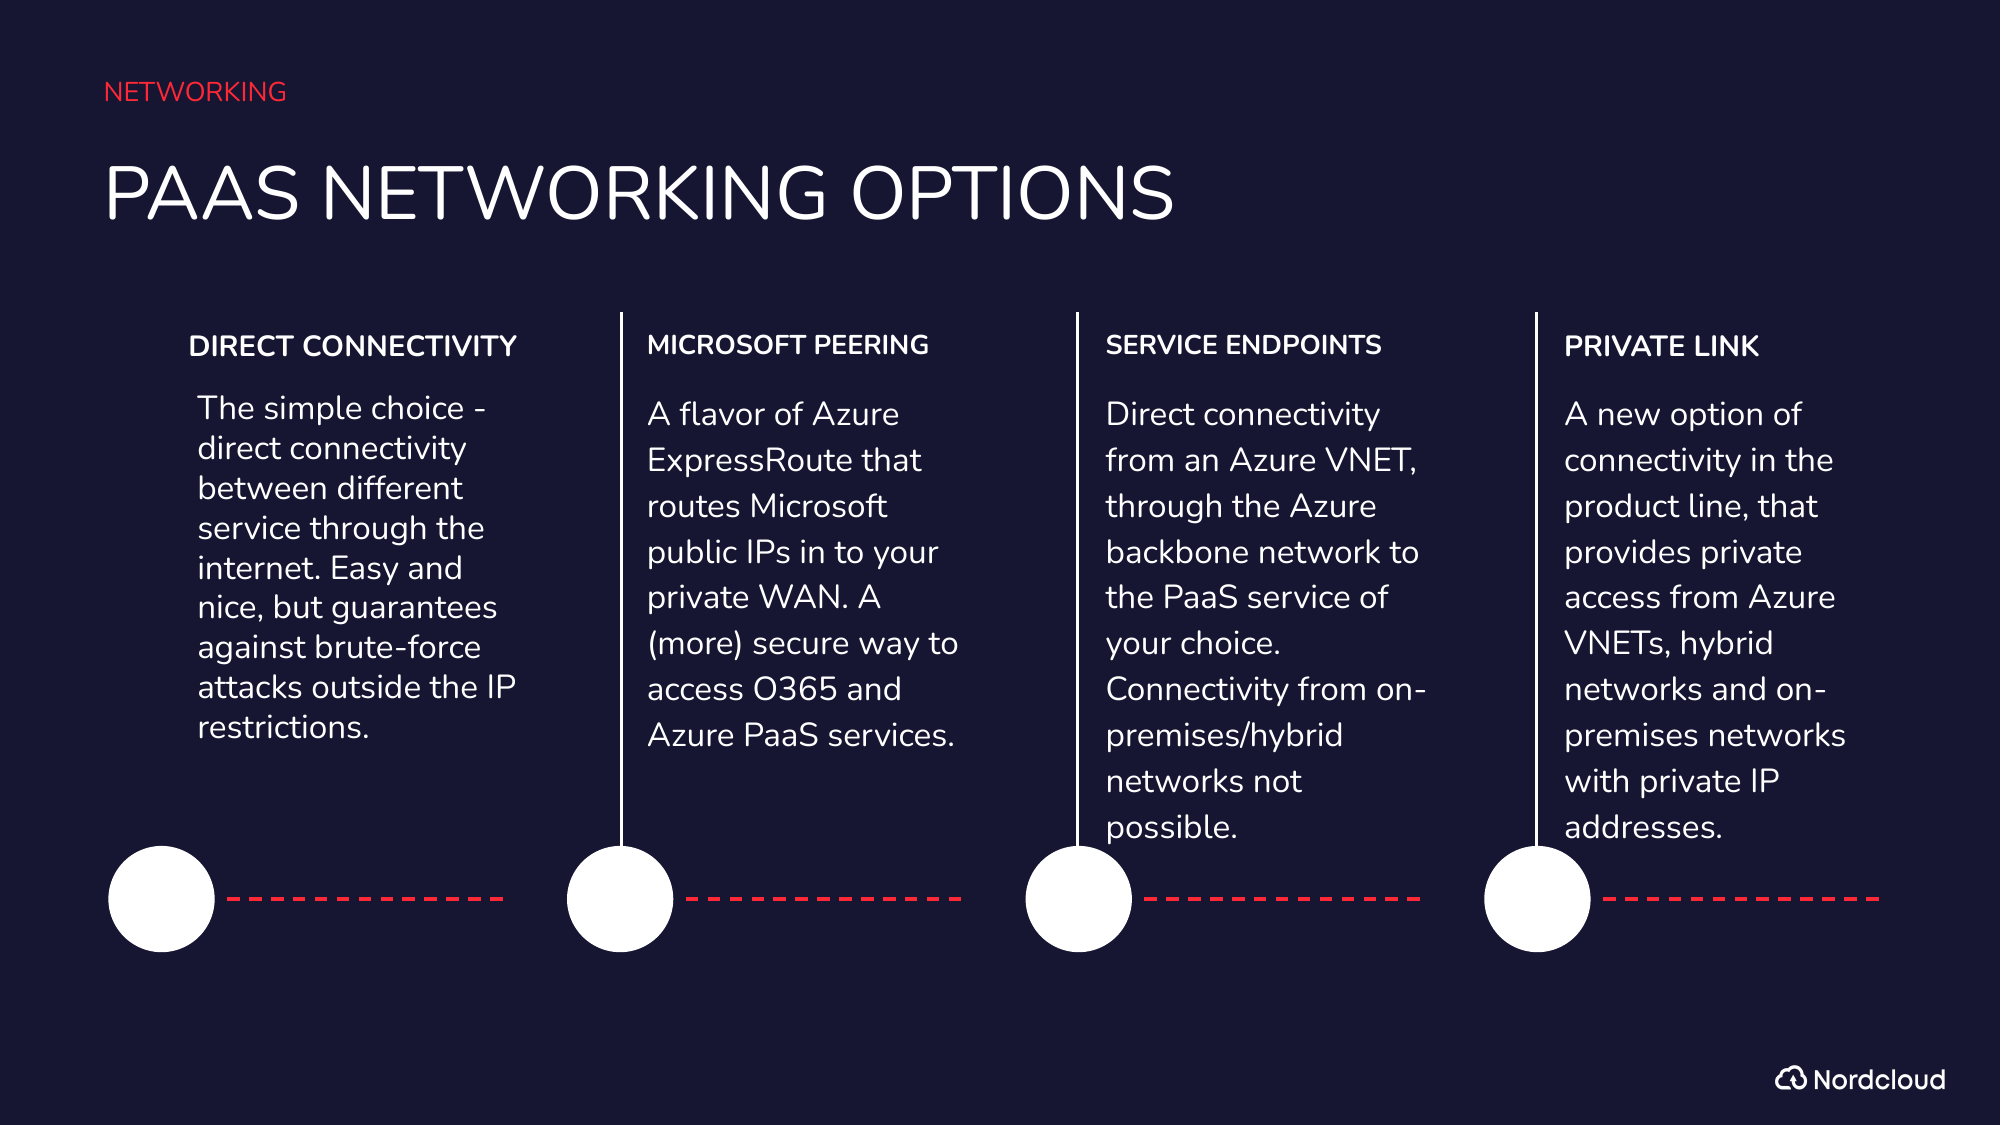

NETWORKING
# PAAS NETWORKING OPTIONS
DIRECT CONNECTIVITY
MICROSOFT PEERING
SERVICE ENDPOINTS
PRIVATE LINK
The simple choice - direct connectivity between different service through the internet. Easy and nice, but guarantees against brute-force attacks outside the IP restrictions.
A flavor of Azure ExpressRoute that routes Microsoft public IPs in to your private WAN. A (more) secure way to access O365 and Azure PaaS services.
Direct connectivity from an Azure VNET, through the Azure backbone network to the PaaS service of your choice. Connectivity from on-premises/hybrid networks not possible.
A new option of connectivity in the product line, that provides private access from Azure VNETs, hybrid networks and on-premises networks with private IP addresses.